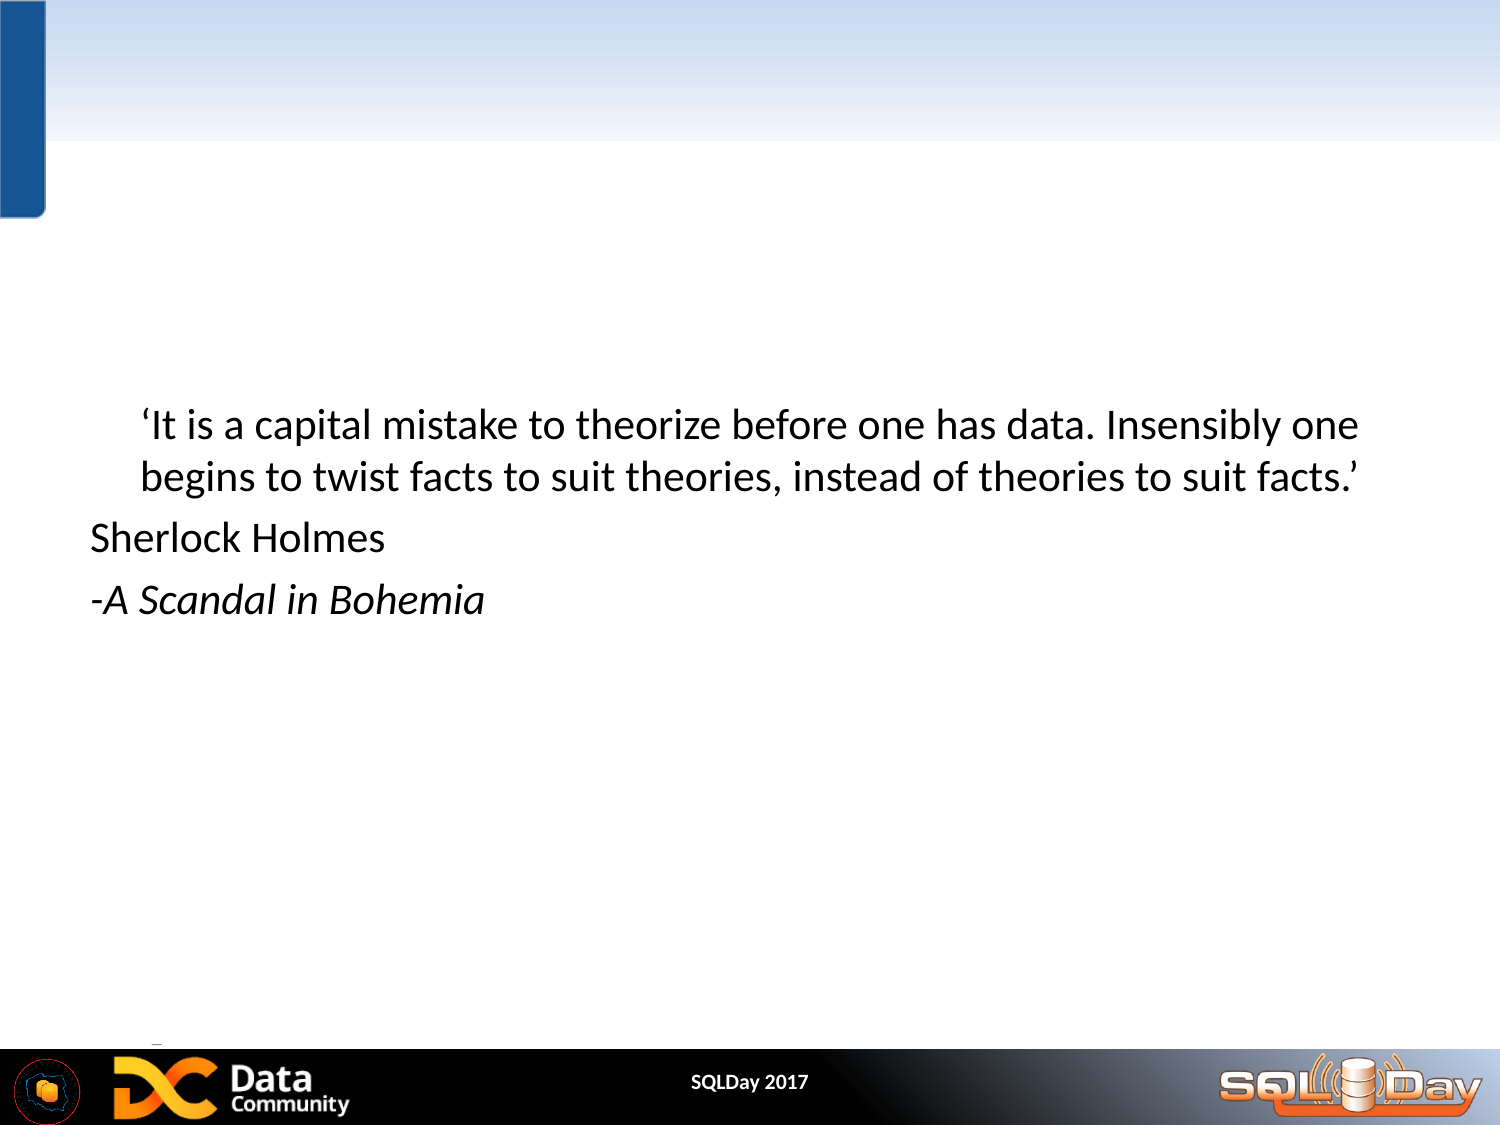

#
‘It is a capital mistake to theorize before one has data. Insensibly one begins to twist facts to suit theories, instead of theories to suit facts.’
Sherlock Holmes
-A Scandal in Bohemia